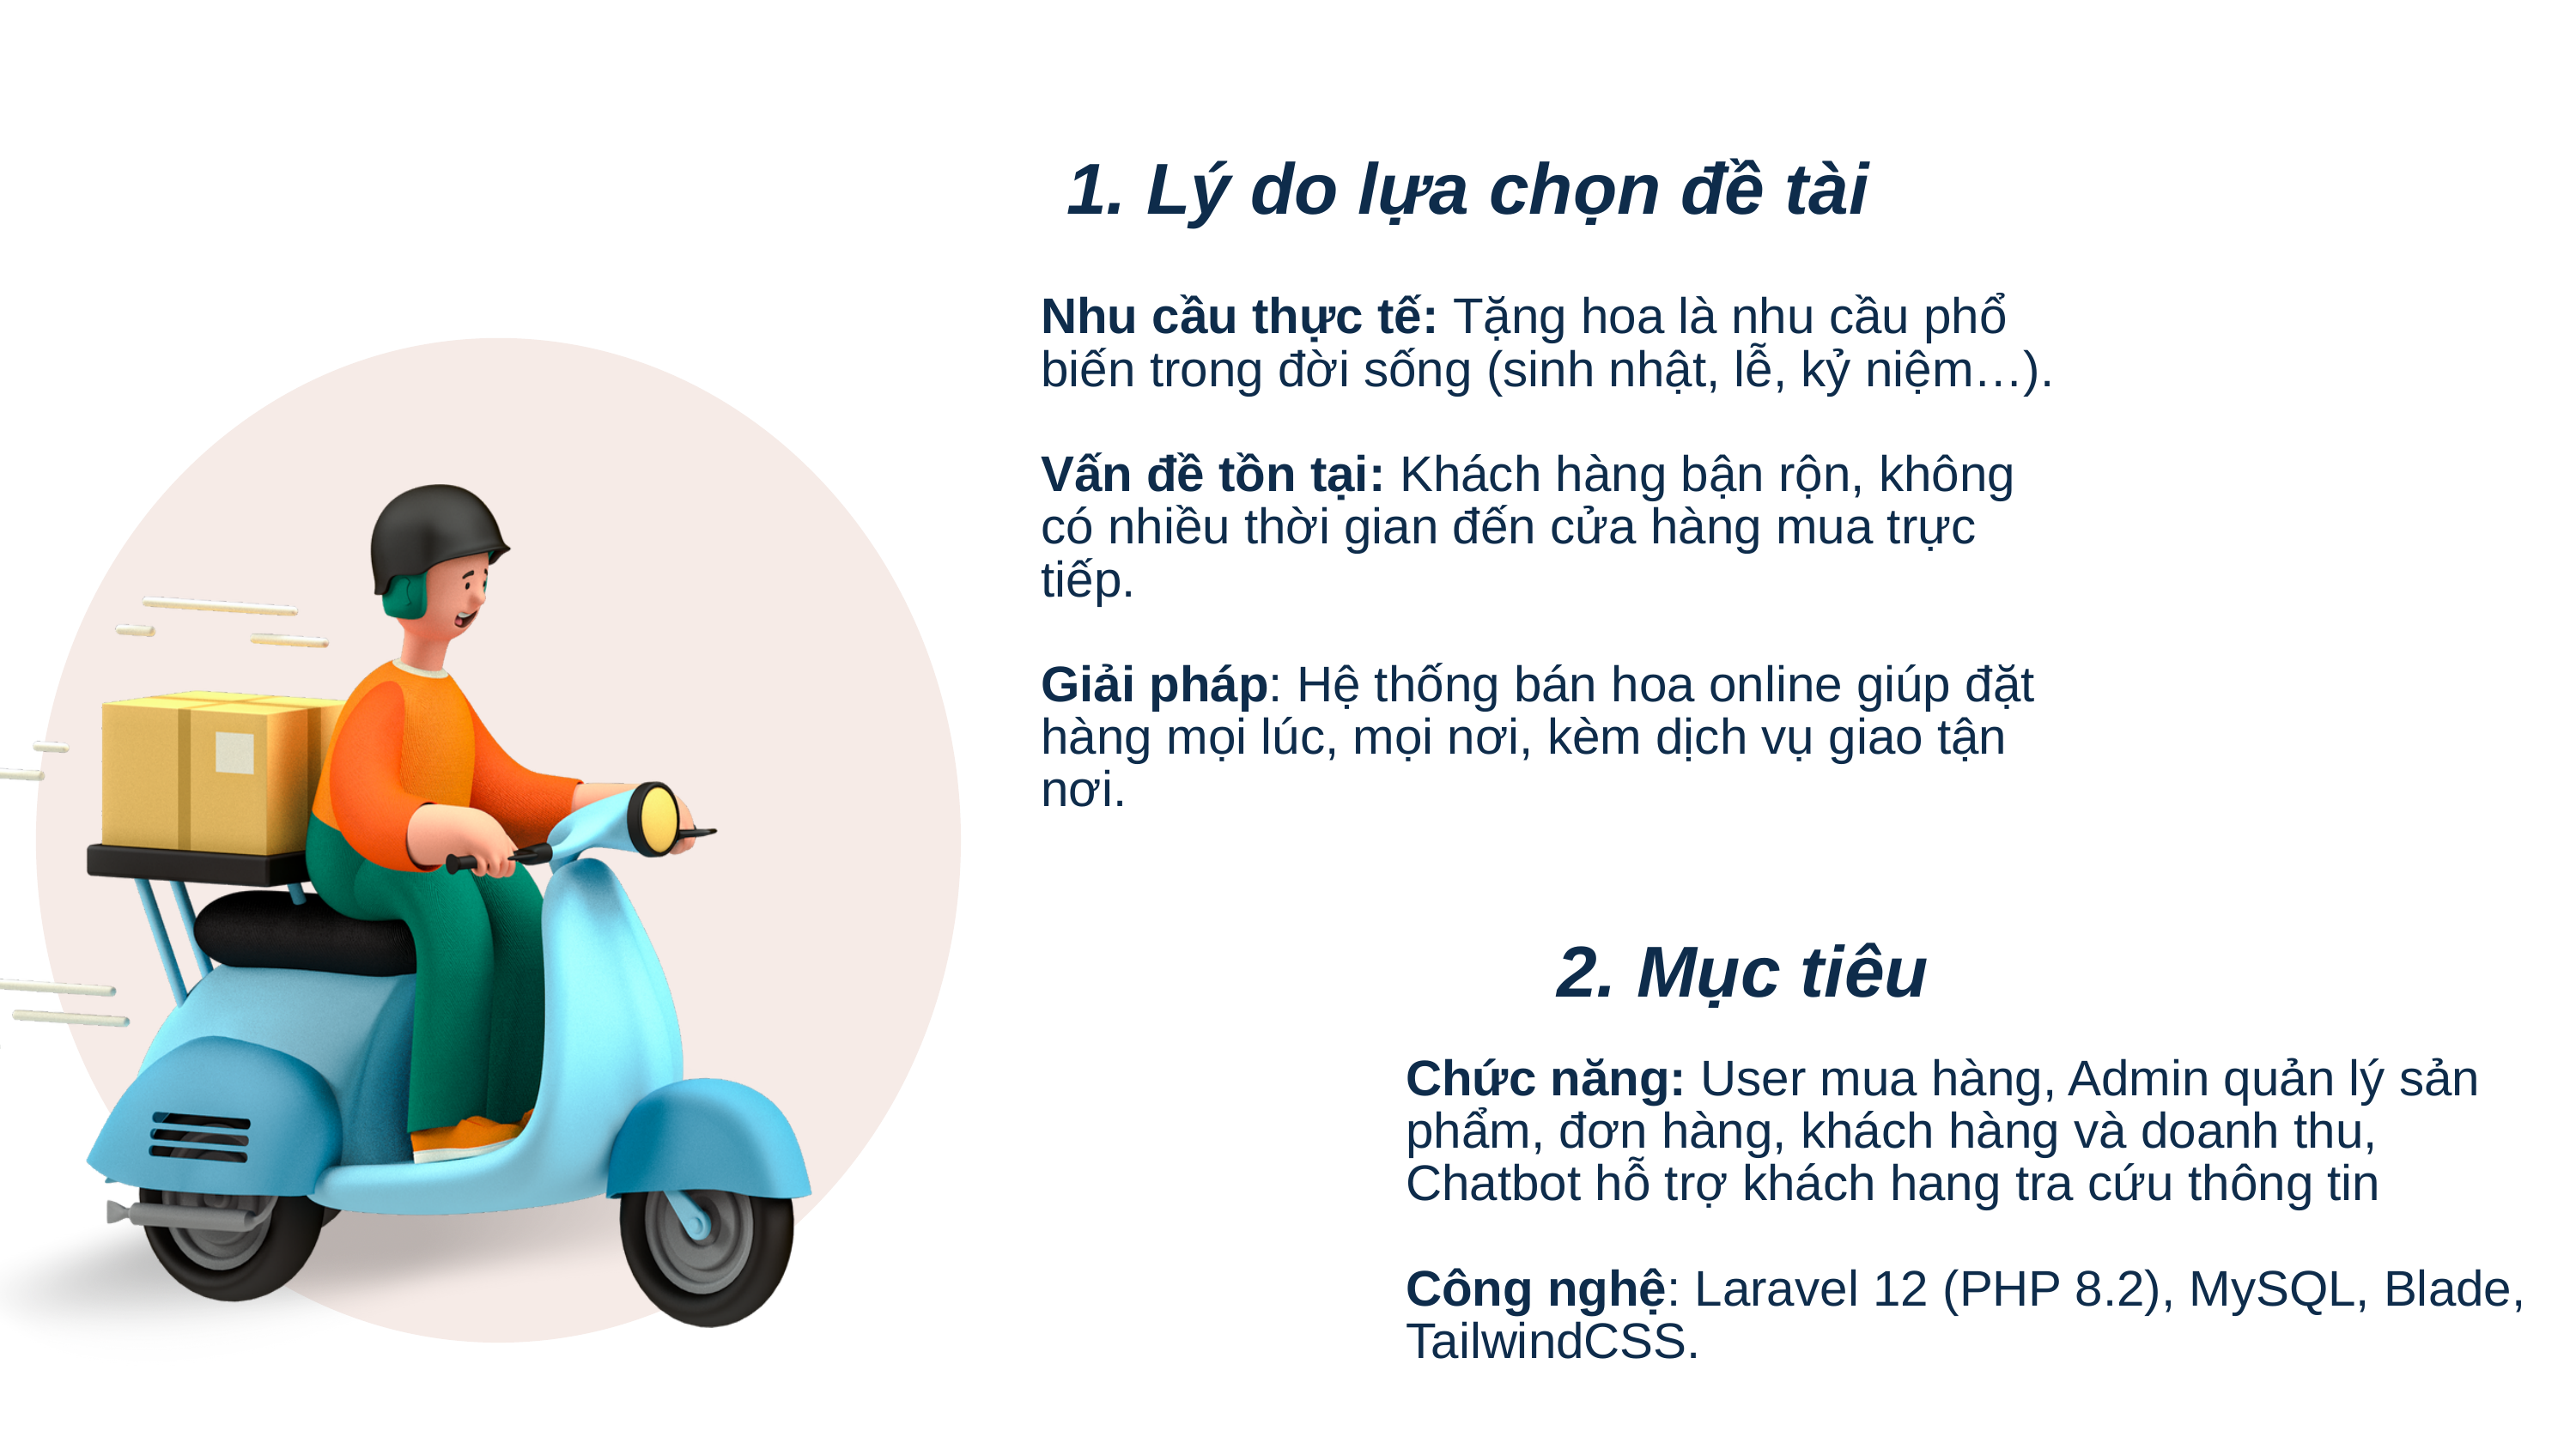

1. Lý do lựa chọn đề tài
Nhu cầu thực tế: Tặng hoa là nhu cầu phổ biến trong đời sống (sinh nhật, lễ, kỷ niệm…).

Vấn đề tồn tại: Khách hàng bận rộn, không có nhiều thời gian đến cửa hàng mua trực tiếp.

Giải pháp: Hệ thống bán hoa online giúp đặt hàng mọi lúc, mọi nơi, kèm dịch vụ giao tận nơi.

2. Mục tiêu
Chức năng: User mua hàng, Admin quản lý sản phẩm, đơn hàng, khách hàng và doanh thu, Chatbot hỗ trợ khách hang tra cứu thông tin

Công nghệ: Laravel 12 (PHP 8.2), MySQL, Blade, TailwindCSS.